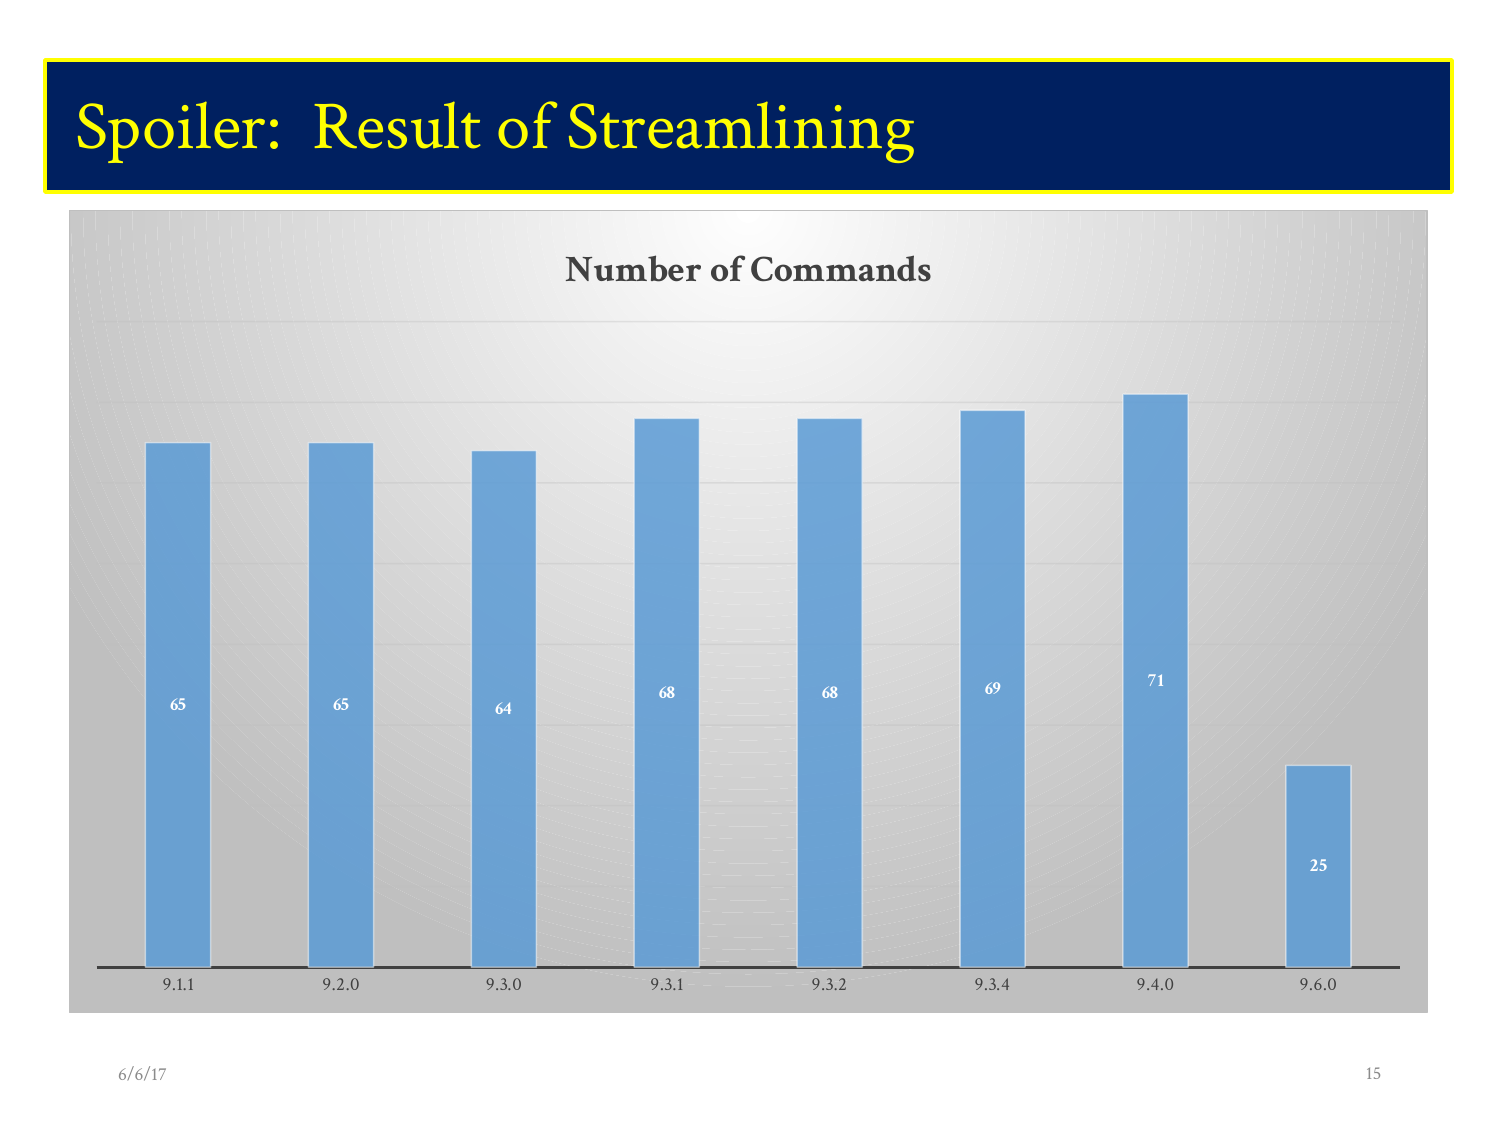

# Spoiler:  Result of Streamlining

### Chart:

| Category | Number of Commands |
|---|---|
| 9.1.1 | 65.0 |
| 9.2.0 | 65.0 |
| 9.3.0 | 64.0 |
| 9.3.1 | 68.0 |
| 9.3.2 | 68.0 |
| 9.3.4 | 69.0 |
| 9.4.0 | 71.0 |
| 9.6.0 | 25.0 |
6/6/17
15